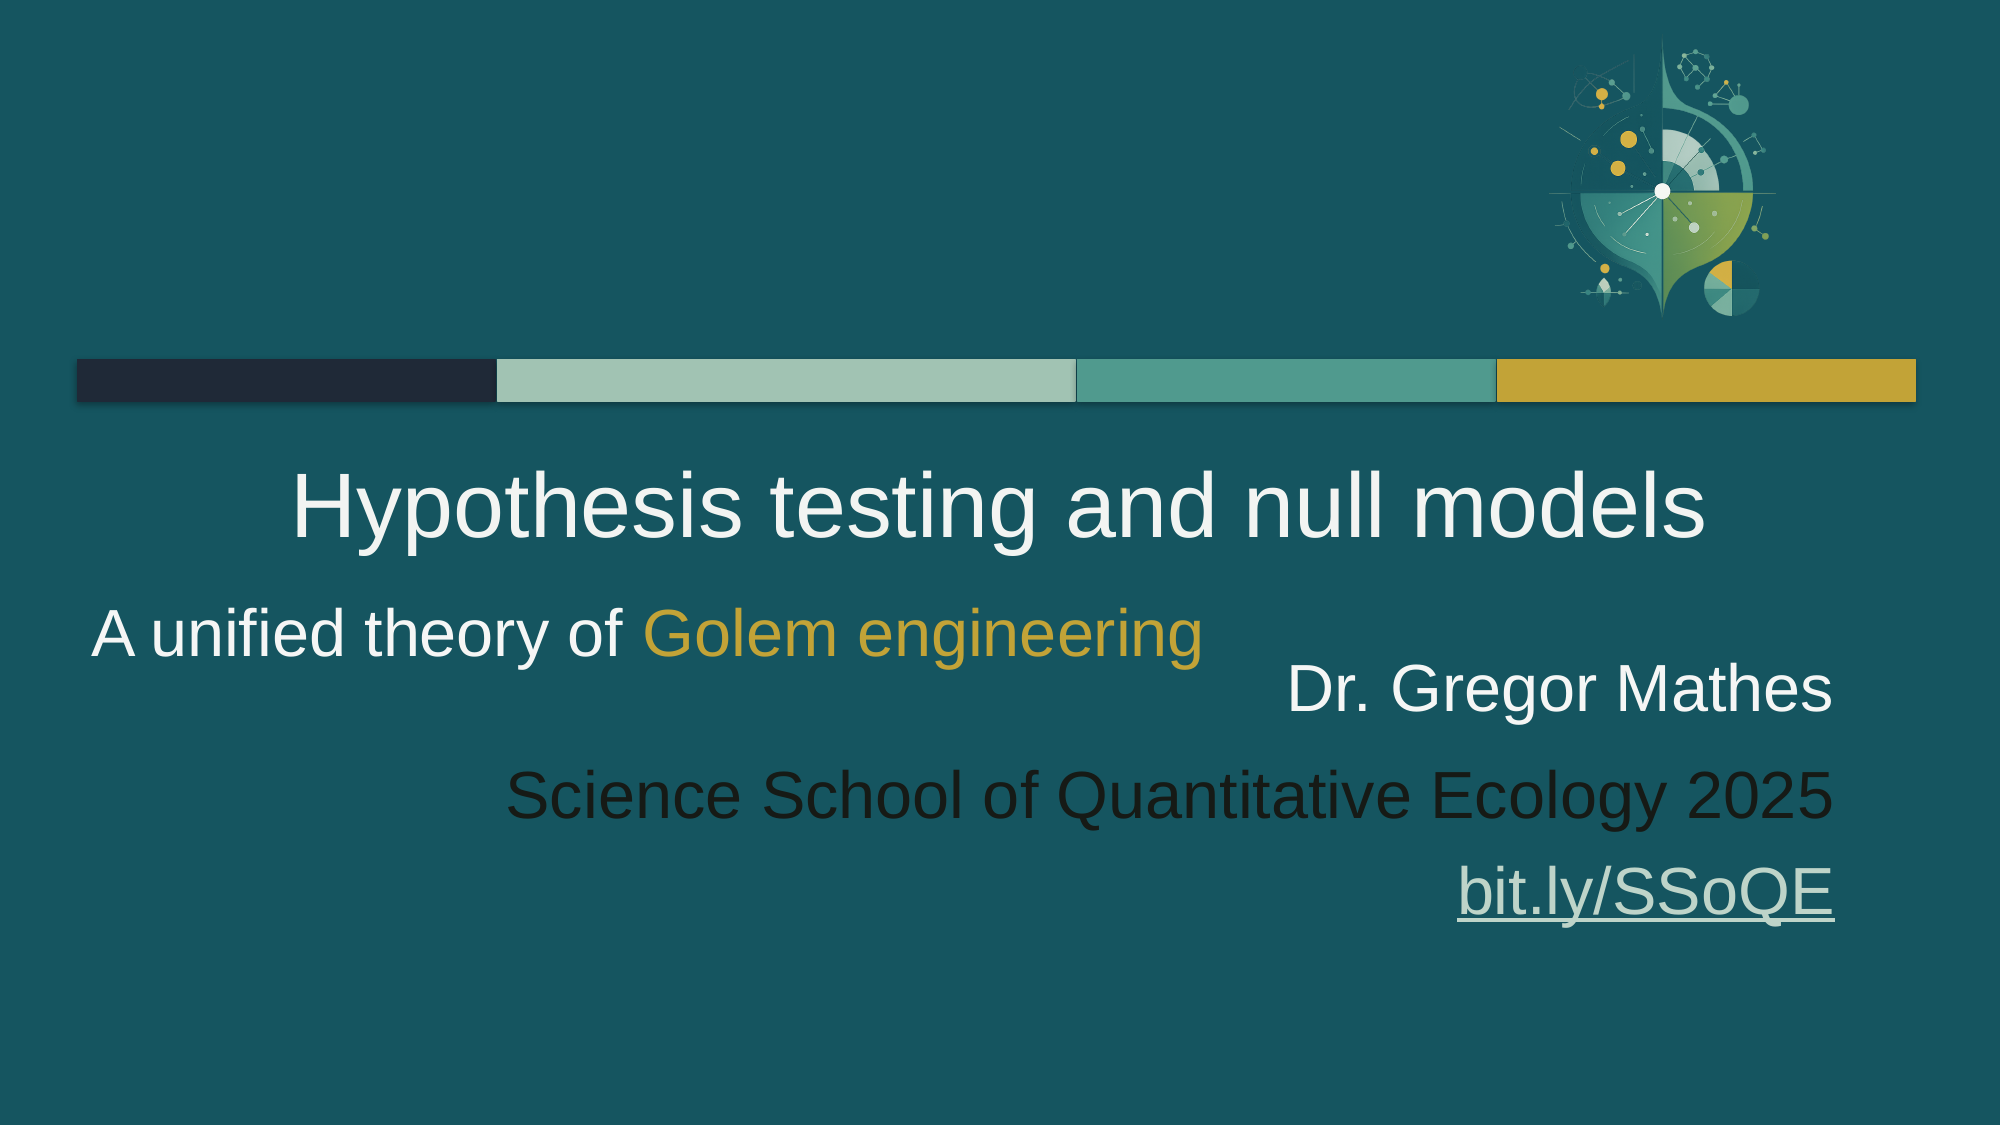

# Hypothesis testing and null models
A unified theory of Golem engineering
Dr. Gregor Mathes